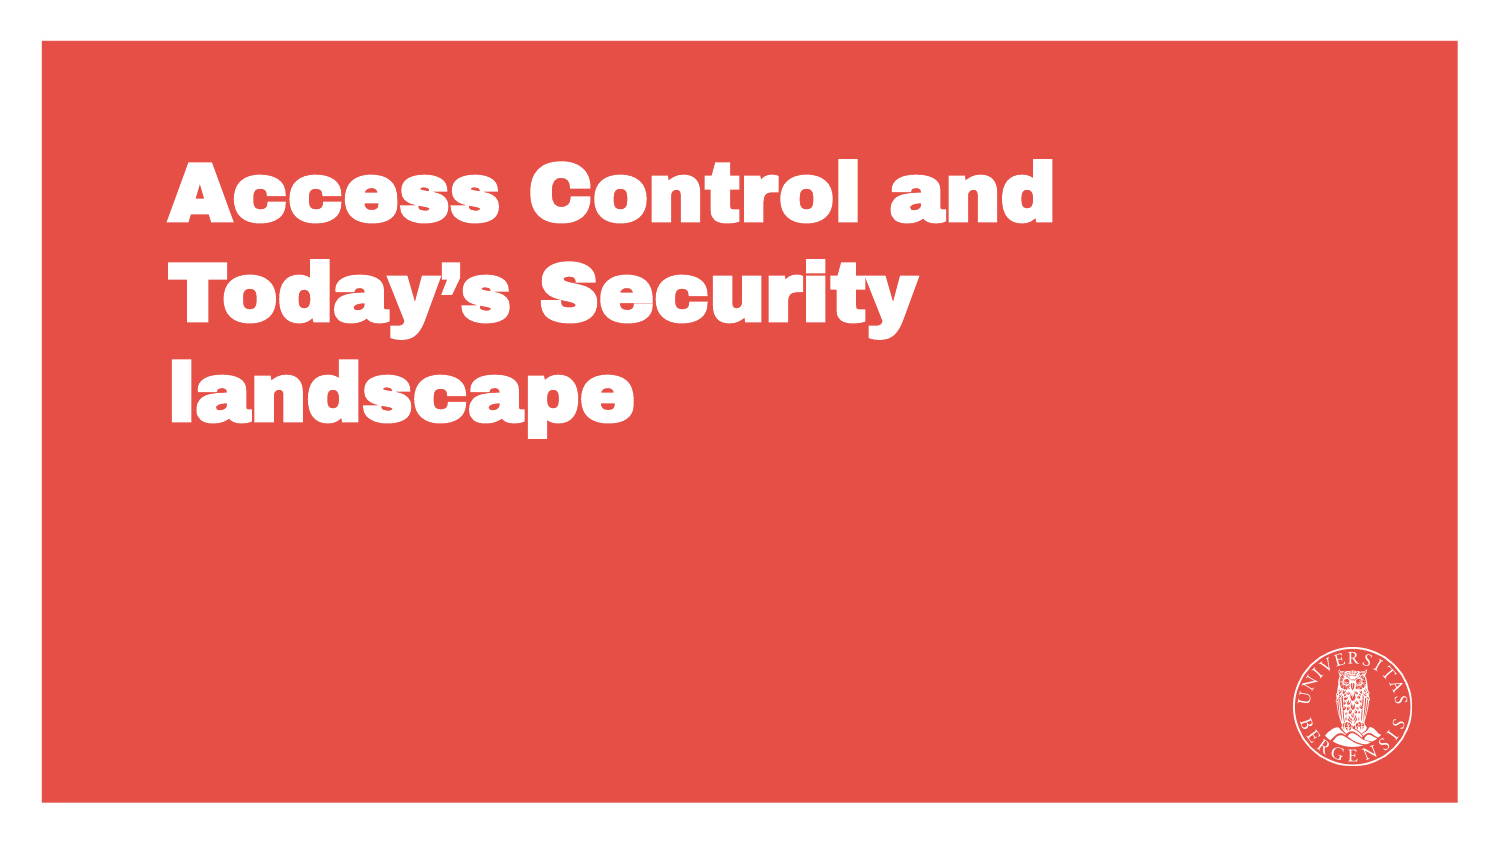

# Access Control and Today’s Security landscape